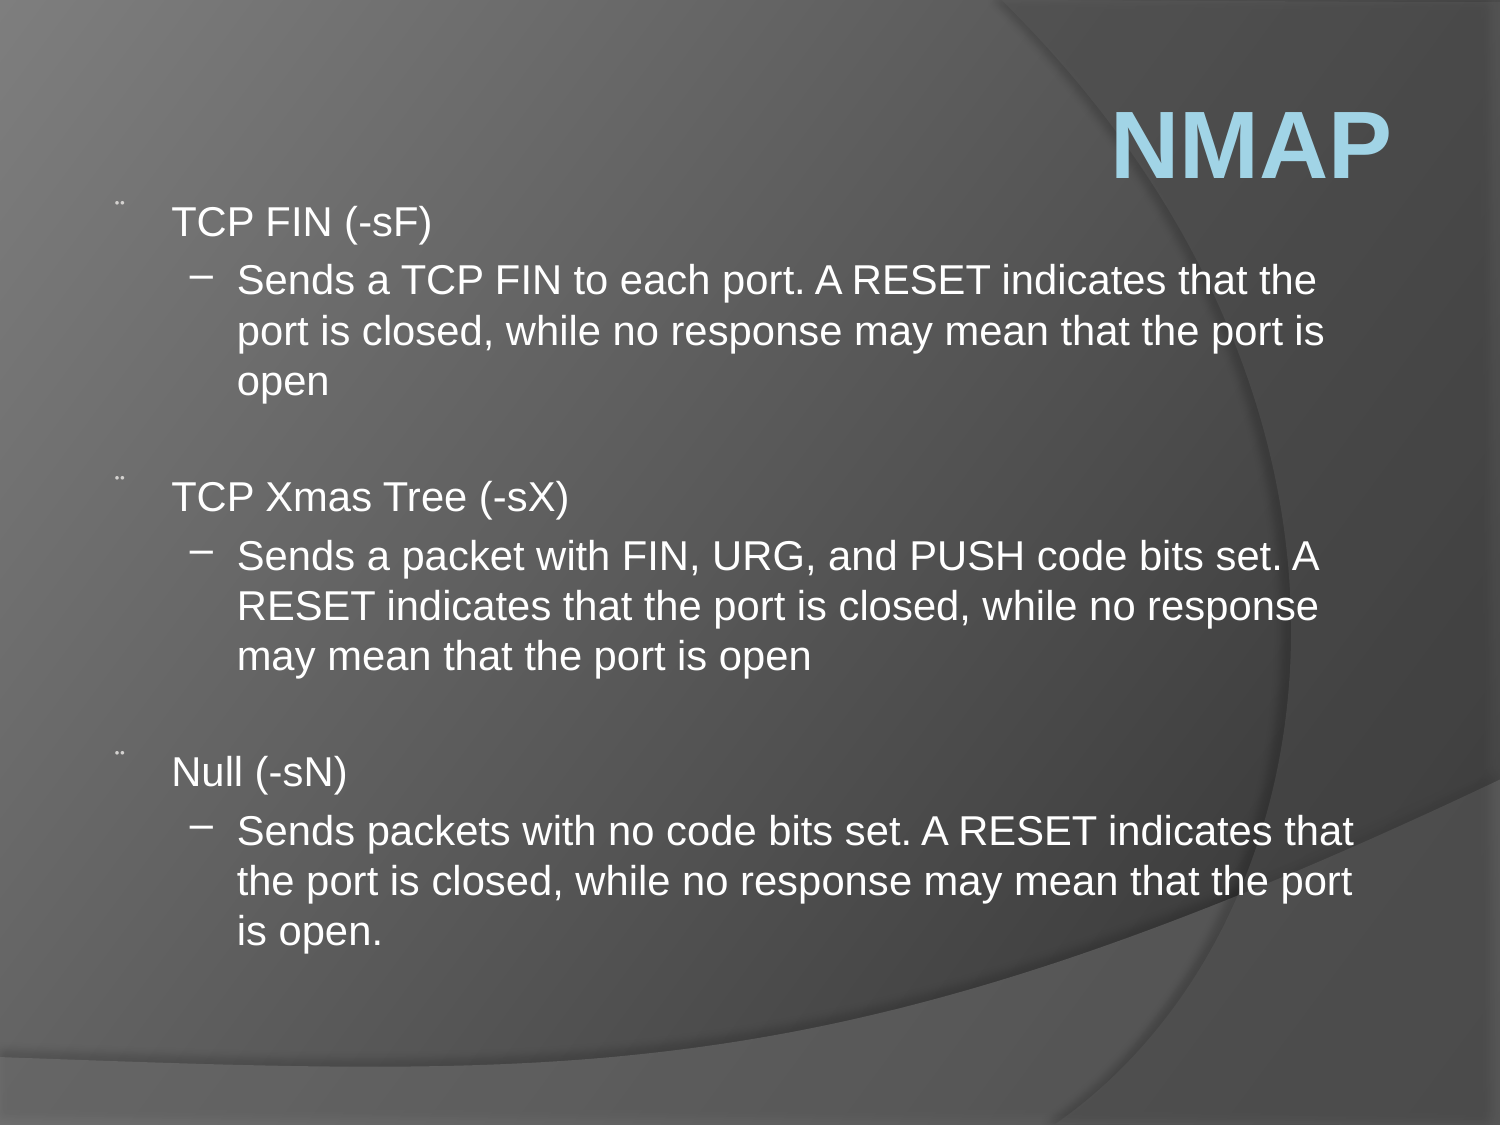

# NMAP
TCP FIN (-sF)
Sends a TCP FIN to each port. A RESET indicates that the port is closed, while no response may mean that the port is open

TCP Xmas Tree (-sX)
Sends a packet with FIN, URG, and PUSH code bits set. A RESET indicates that the port is closed, while no response may mean that the port is open

Null (-sN)
Sends packets with no code bits set. A RESET indicates that the port is closed, while no response may mean that the port is open.